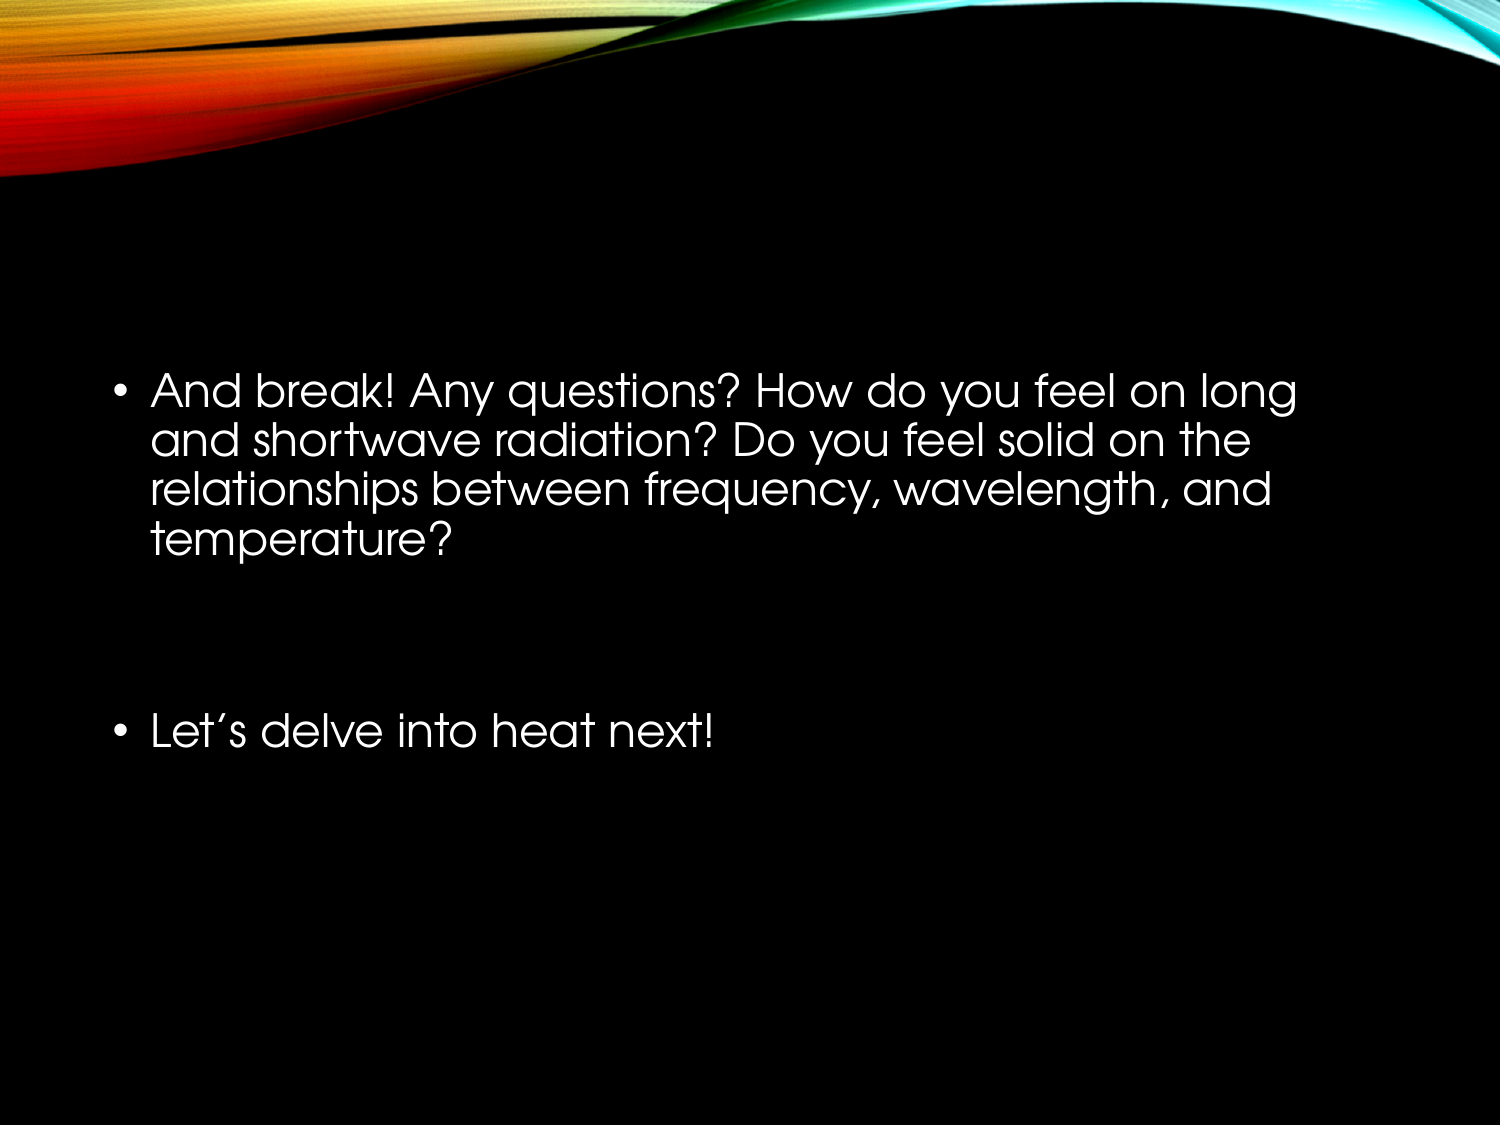

#
And break! Any questions? How do you feel on long and shortwave radiation? Do you feel solid on the relationships between frequency, wavelength, and temperature?

Let’s delve into heat next!